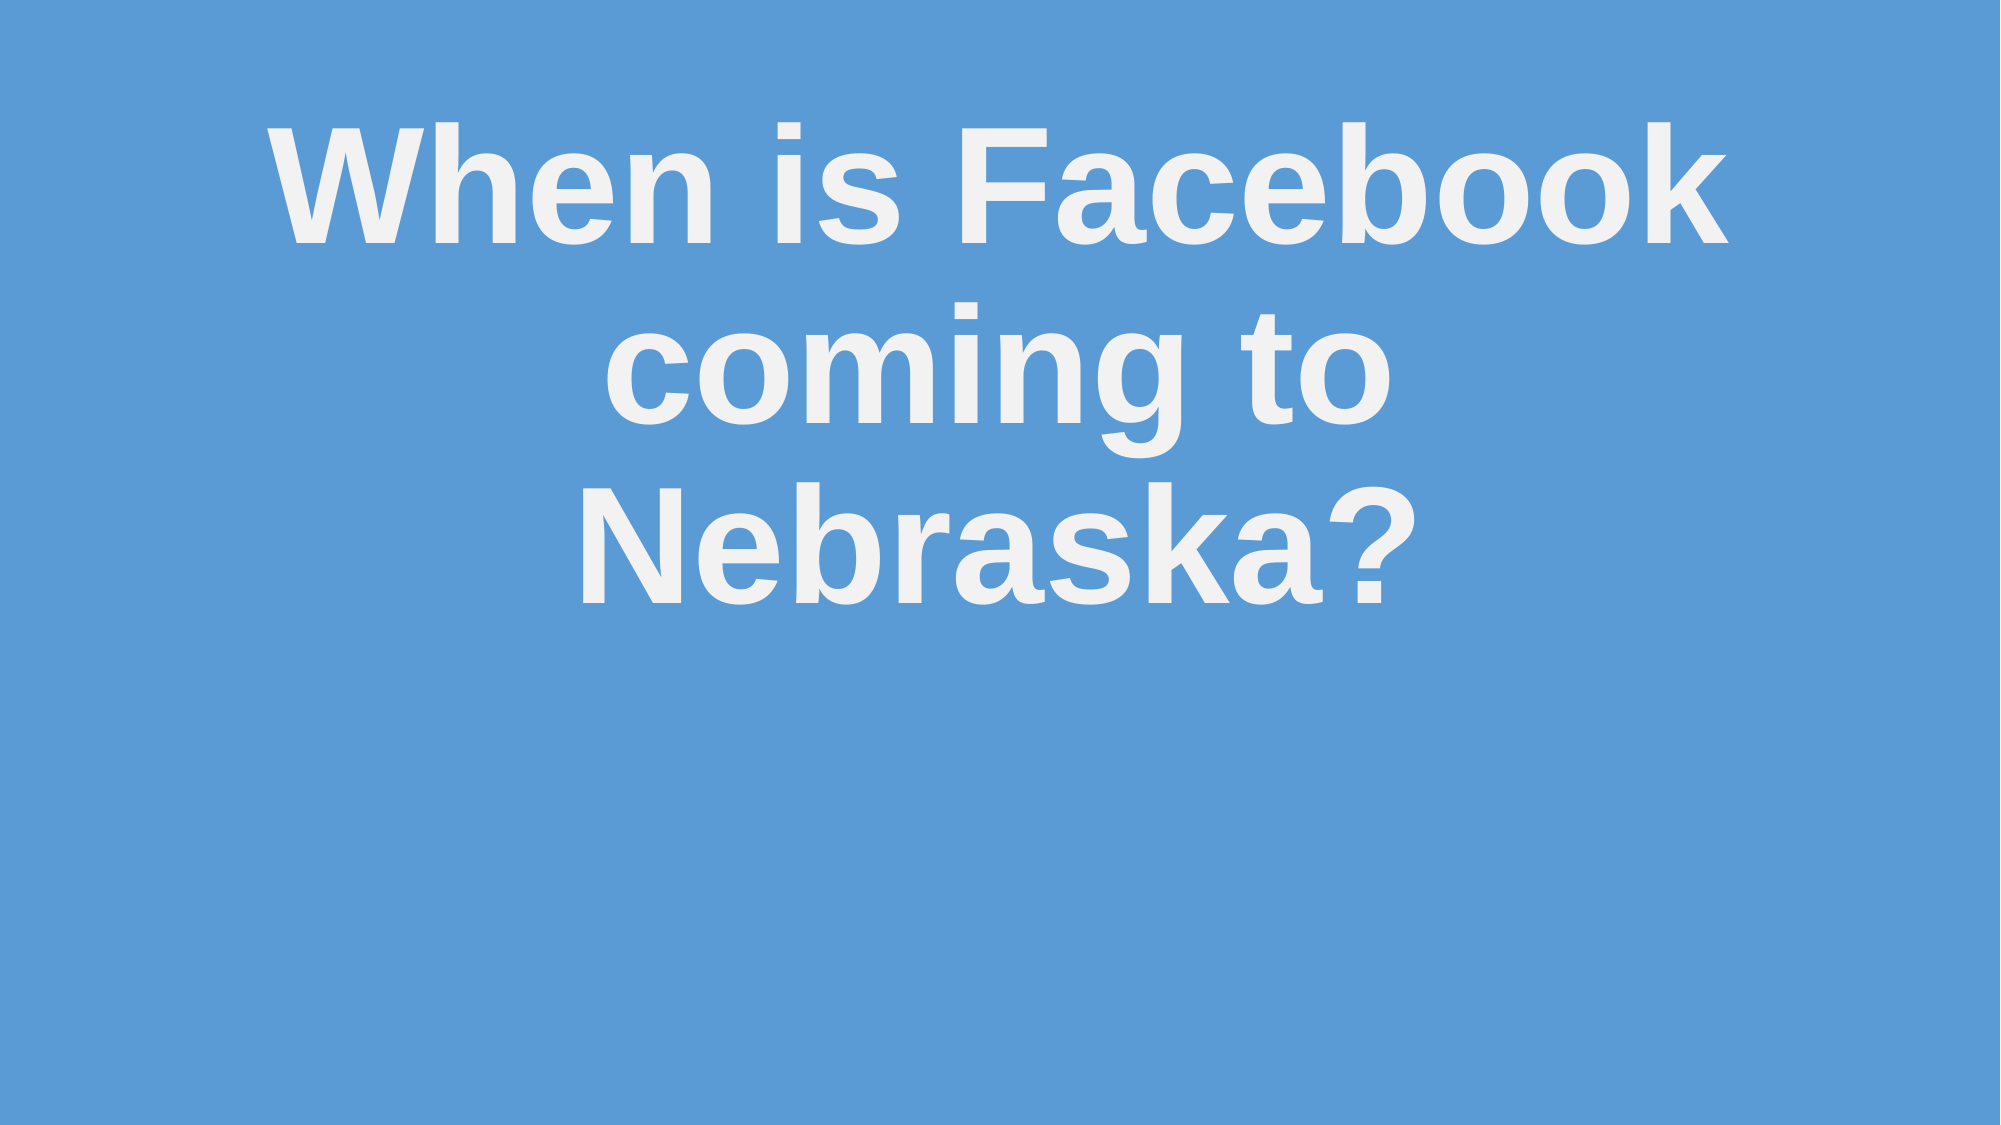

# When is Facebook coming to Nebraska?